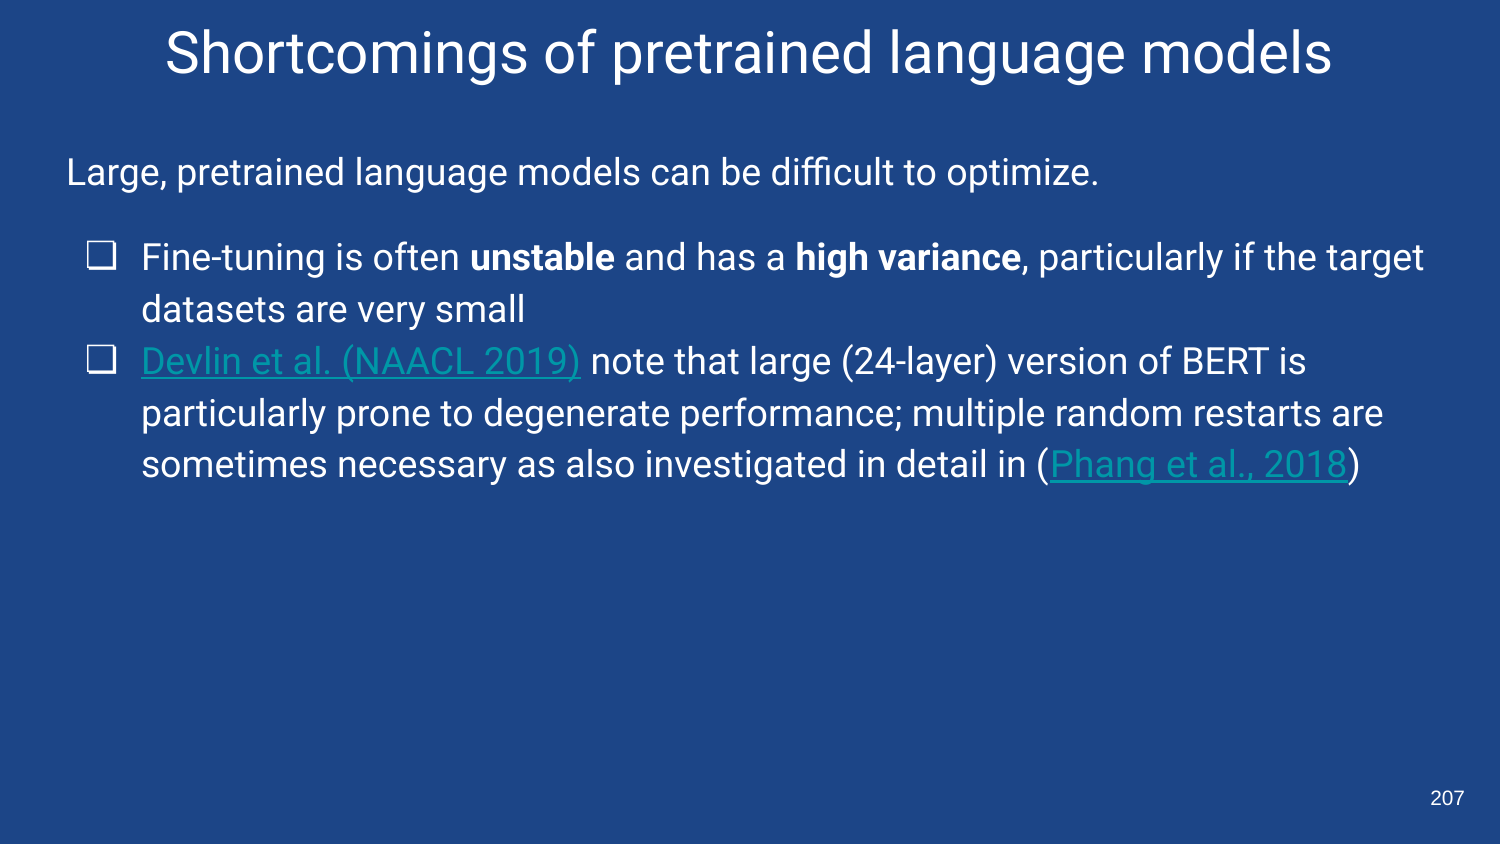

# Shortcomings of pretrained language models
Large, pretrained language models can be difficult to optimize.
Fine-tuning is often unstable and has a high variance, particularly if the target datasets are very small
Devlin et al. (NAACL 2019) note that large (24-layer) version of BERT is particularly prone to degenerate performance; multiple random restarts are sometimes necessary as also investigated in detail in (Phang et al., 2018)
207